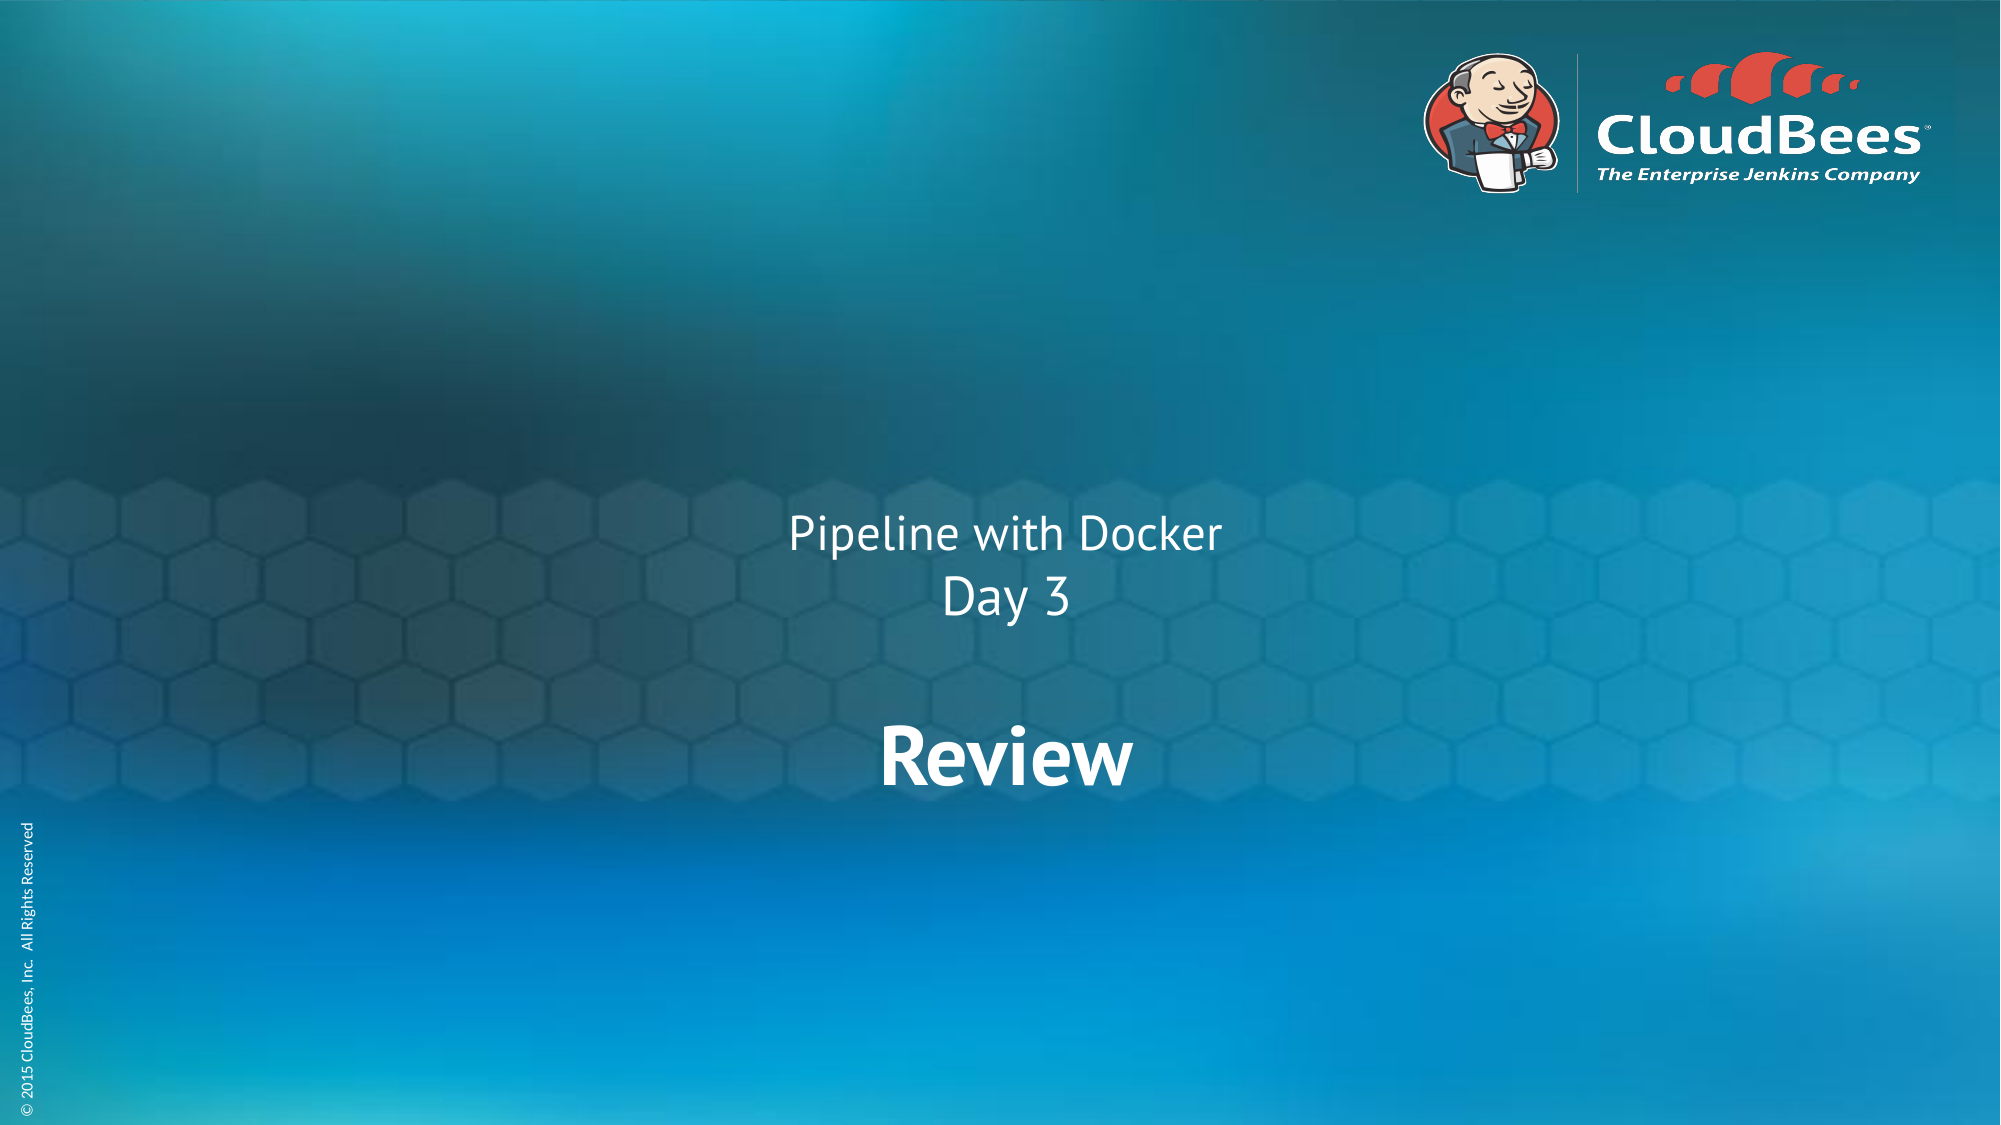

# Pipeline with Docker Day 3
Review